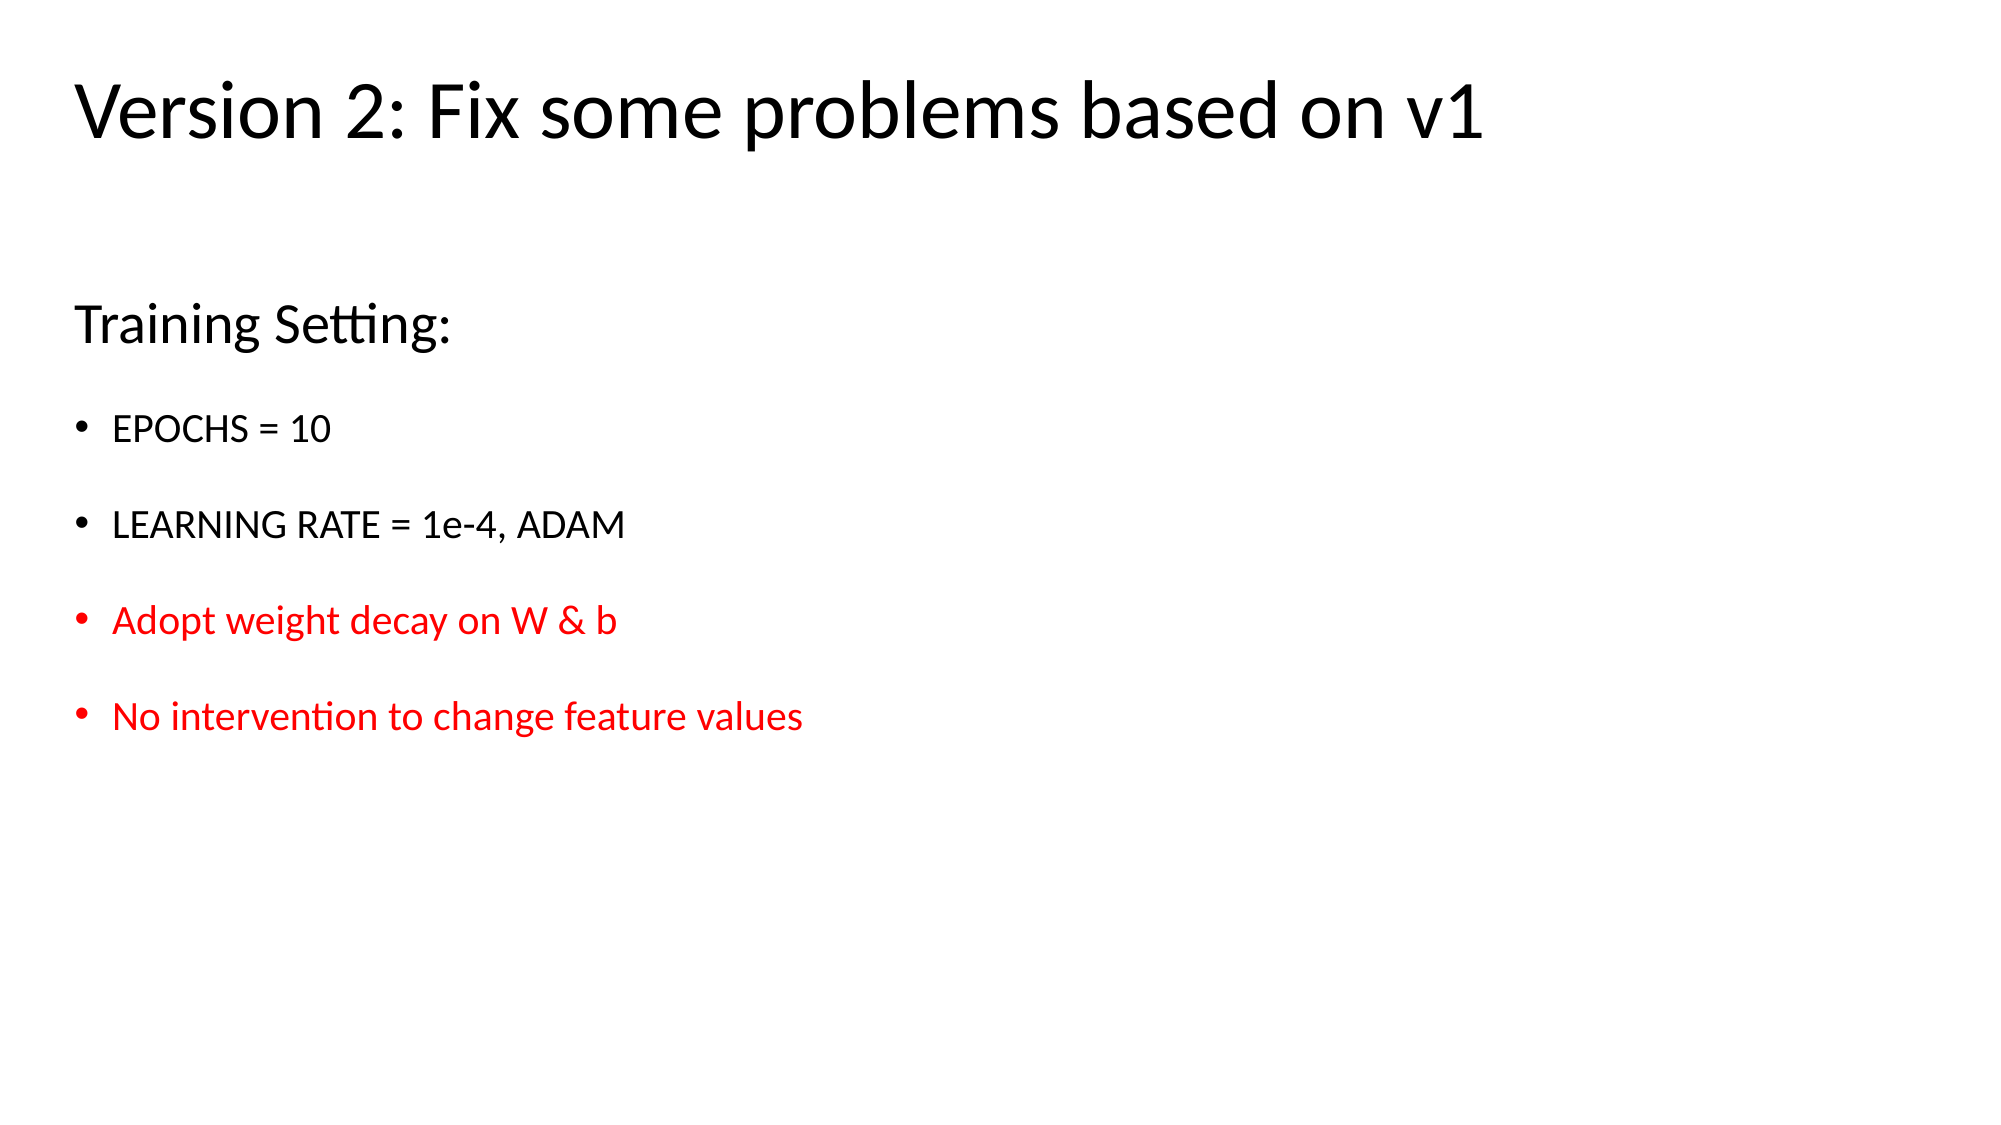

# Version 2: Fix some problems based on v1
Training Setting:
EPOCHS = 10
LEARNING RATE = 1e-4, ADAM
Adopt weight decay on W & b
No intervention to change feature values